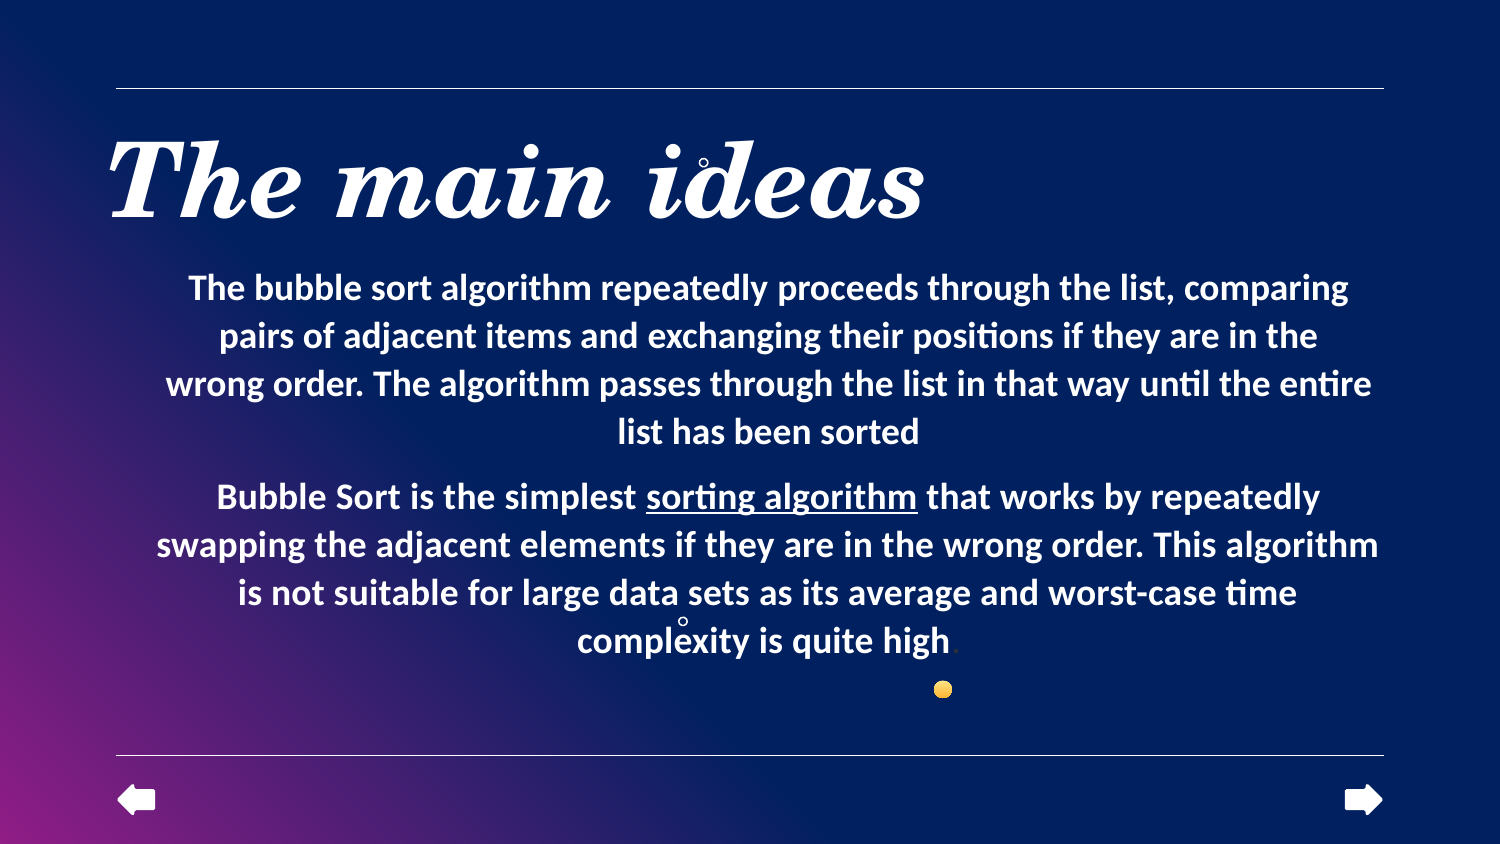

# The main ideas

The bubble sort algorithm repeatedly proceeds through the list, comparing pairs of adjacent items and exchanging their positions if they are in the wrong order. The algorithm passes through the list in that way until the entire list has been sorted
Bubble Sort is the simplest sorting algorithm that works by repeatedly swapping the adjacent elements if they are in the wrong order. This algorithm is not suitable for large data sets as its average and worst-case time complexity is quite high.